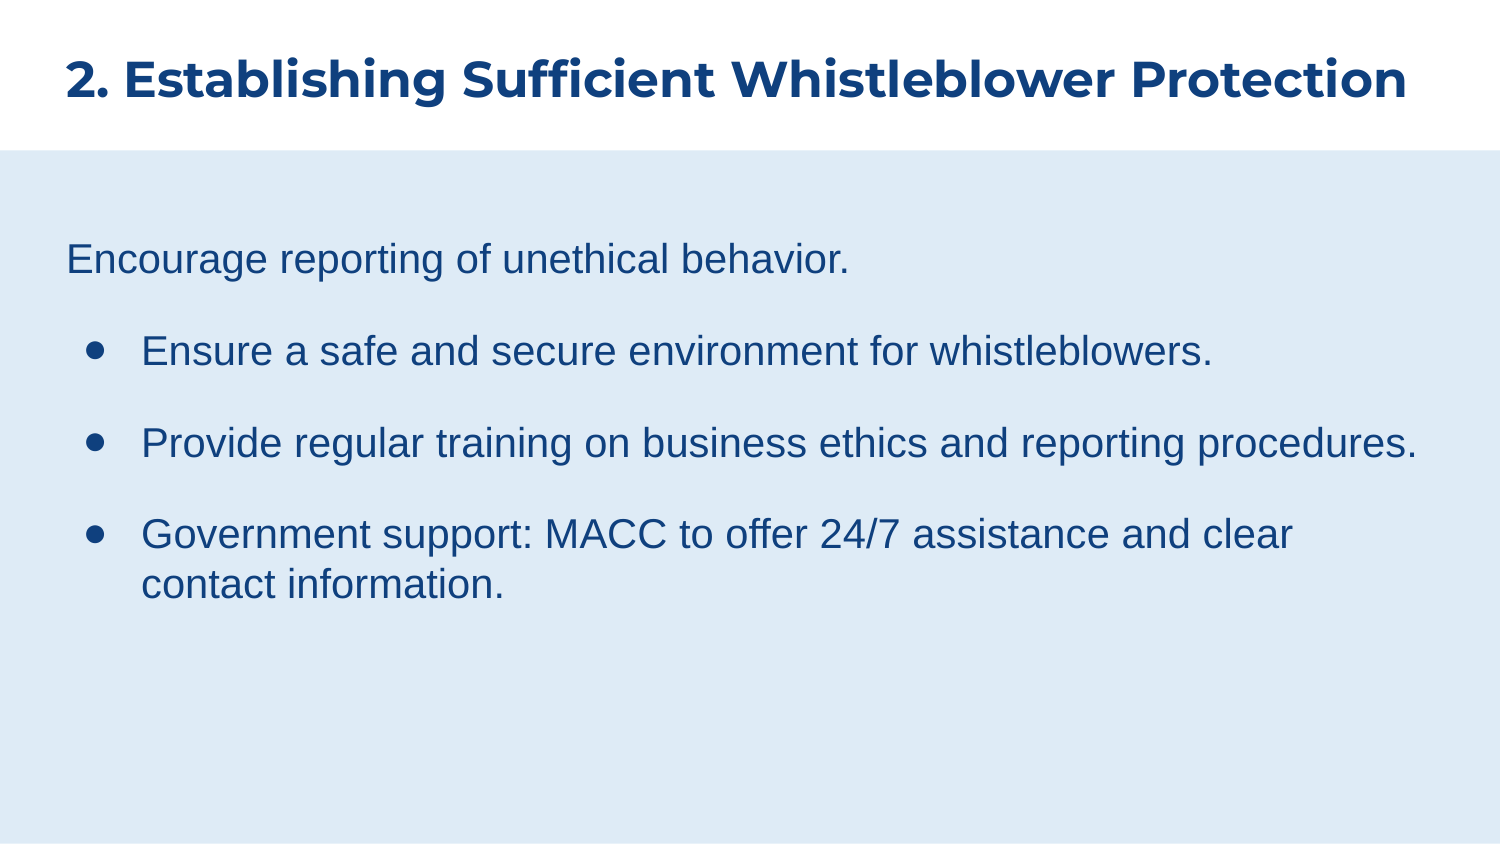

# 2. Establishing Sufficient Whistleblower Protection
Encourage reporting of unethical behavior.
Ensure a safe and secure environment for whistleblowers.
Provide regular training on business ethics and reporting procedures.
Government support: MACC to offer 24/7 assistance and clear contact information.